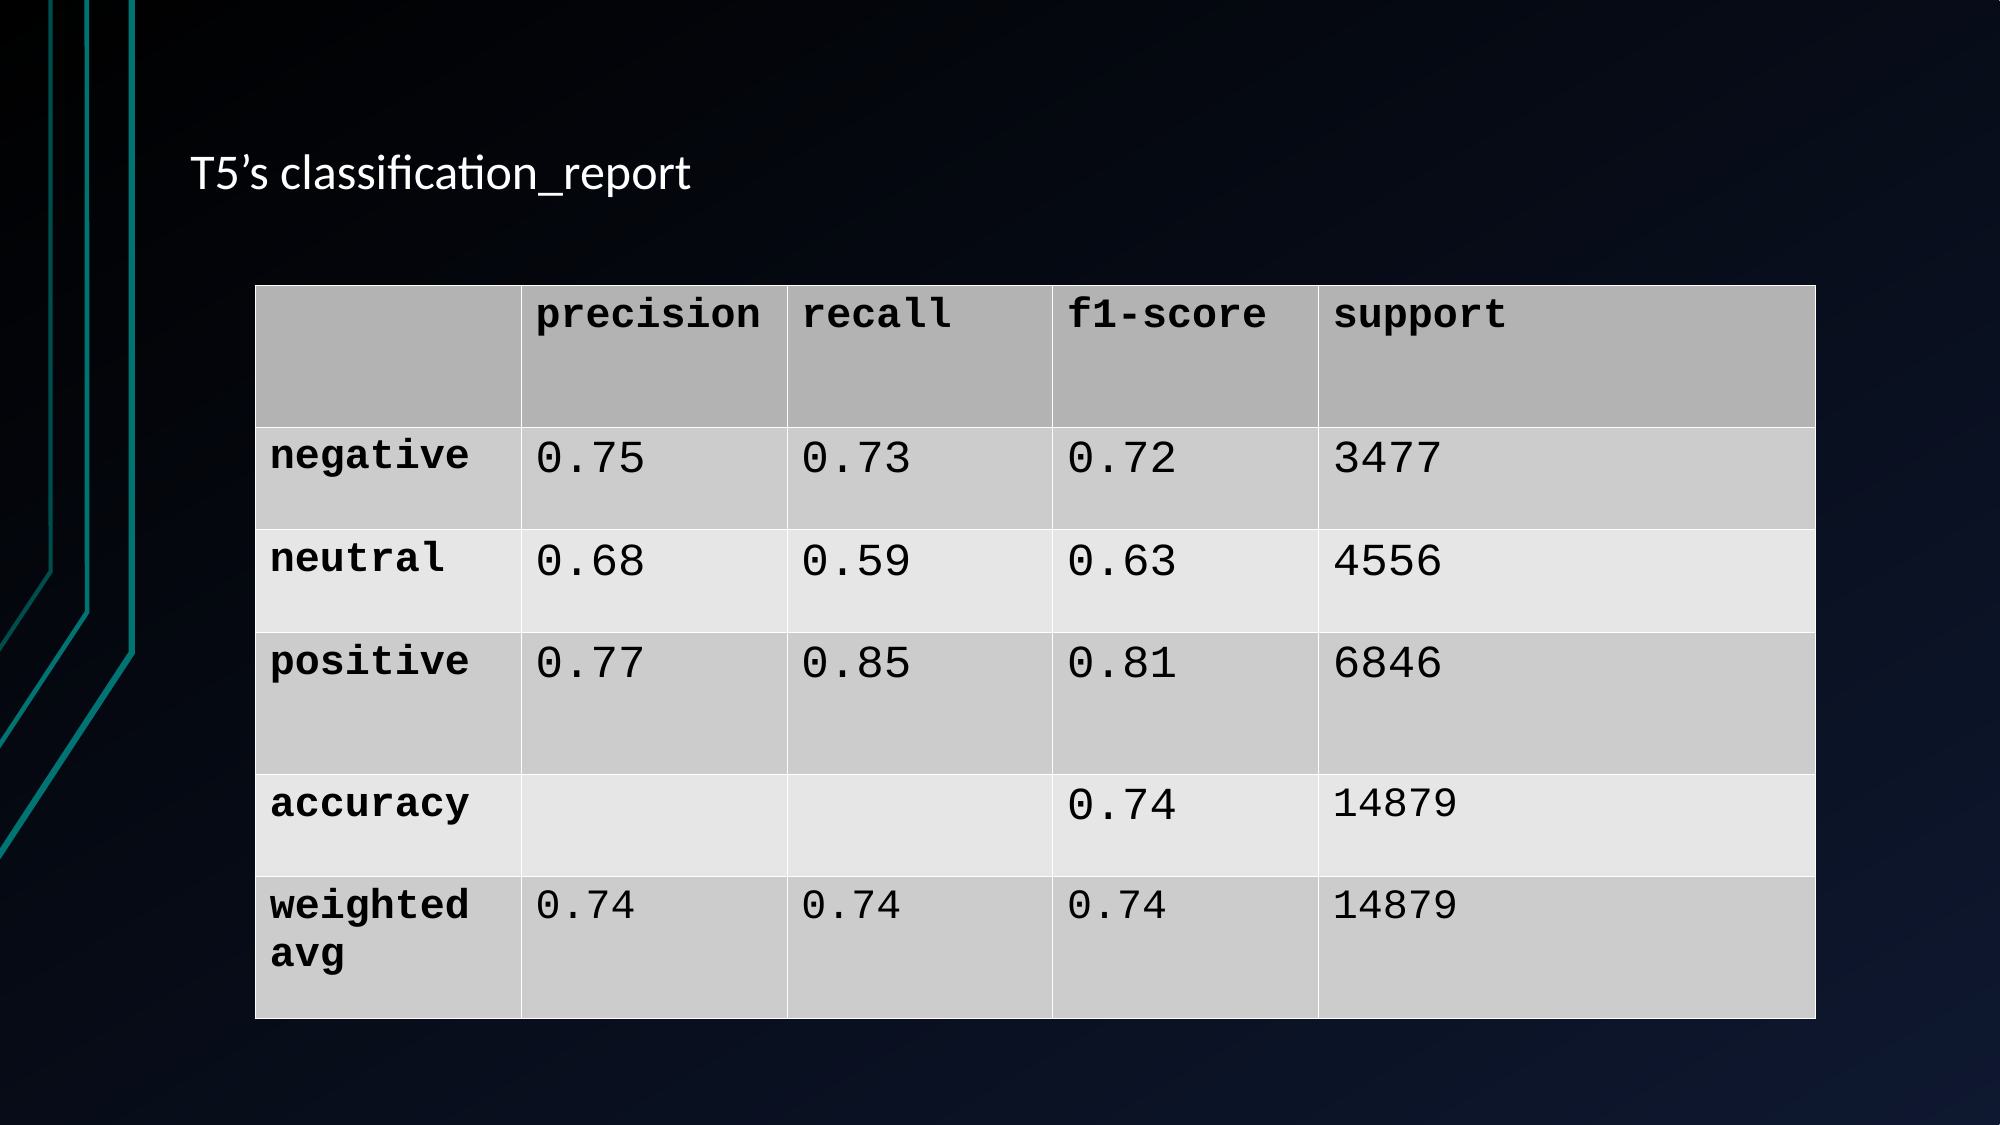

T5’s classification_report

|  | precision | recall | f1-score | support |
| --- | --- | --- | --- | --- |
| negative | 0.75 | 0.73 | 0.72 | 3477 |
| neutral | 0.68 | 0.59 | 0.63 | 4556 |
| positive | 0.77 | 0.85 | 0.81 | 6846 |
| accuracy |  |  | 0.74 | 14879 |
| weighted avg | 0.74 | 0.74 | 0.74 | 14879 |